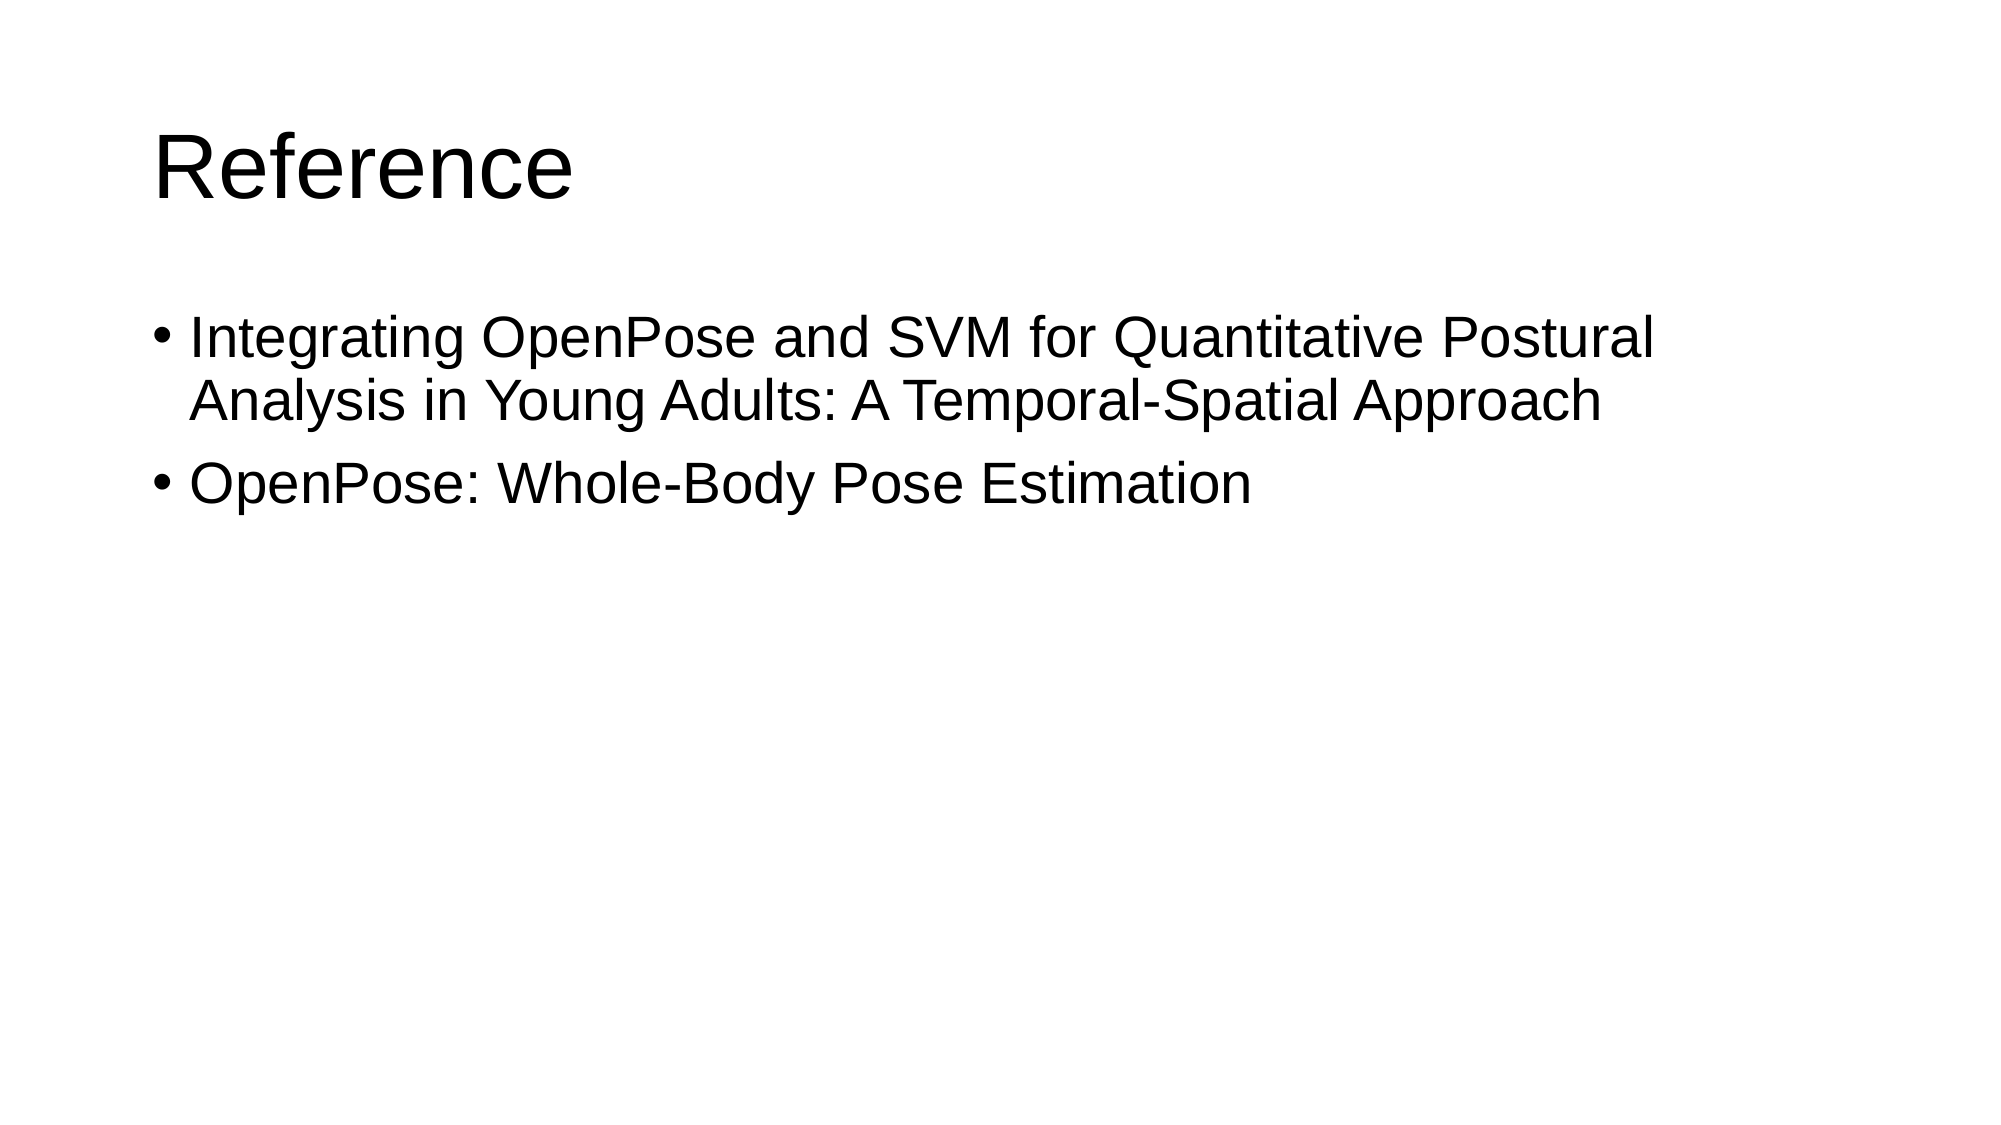

# Reference
Integrating OpenPose and SVM for Quantitative Postural Analysis in Young Adults: A Temporal-Spatial Approach
OpenPose: Whole-Body Pose Estimation